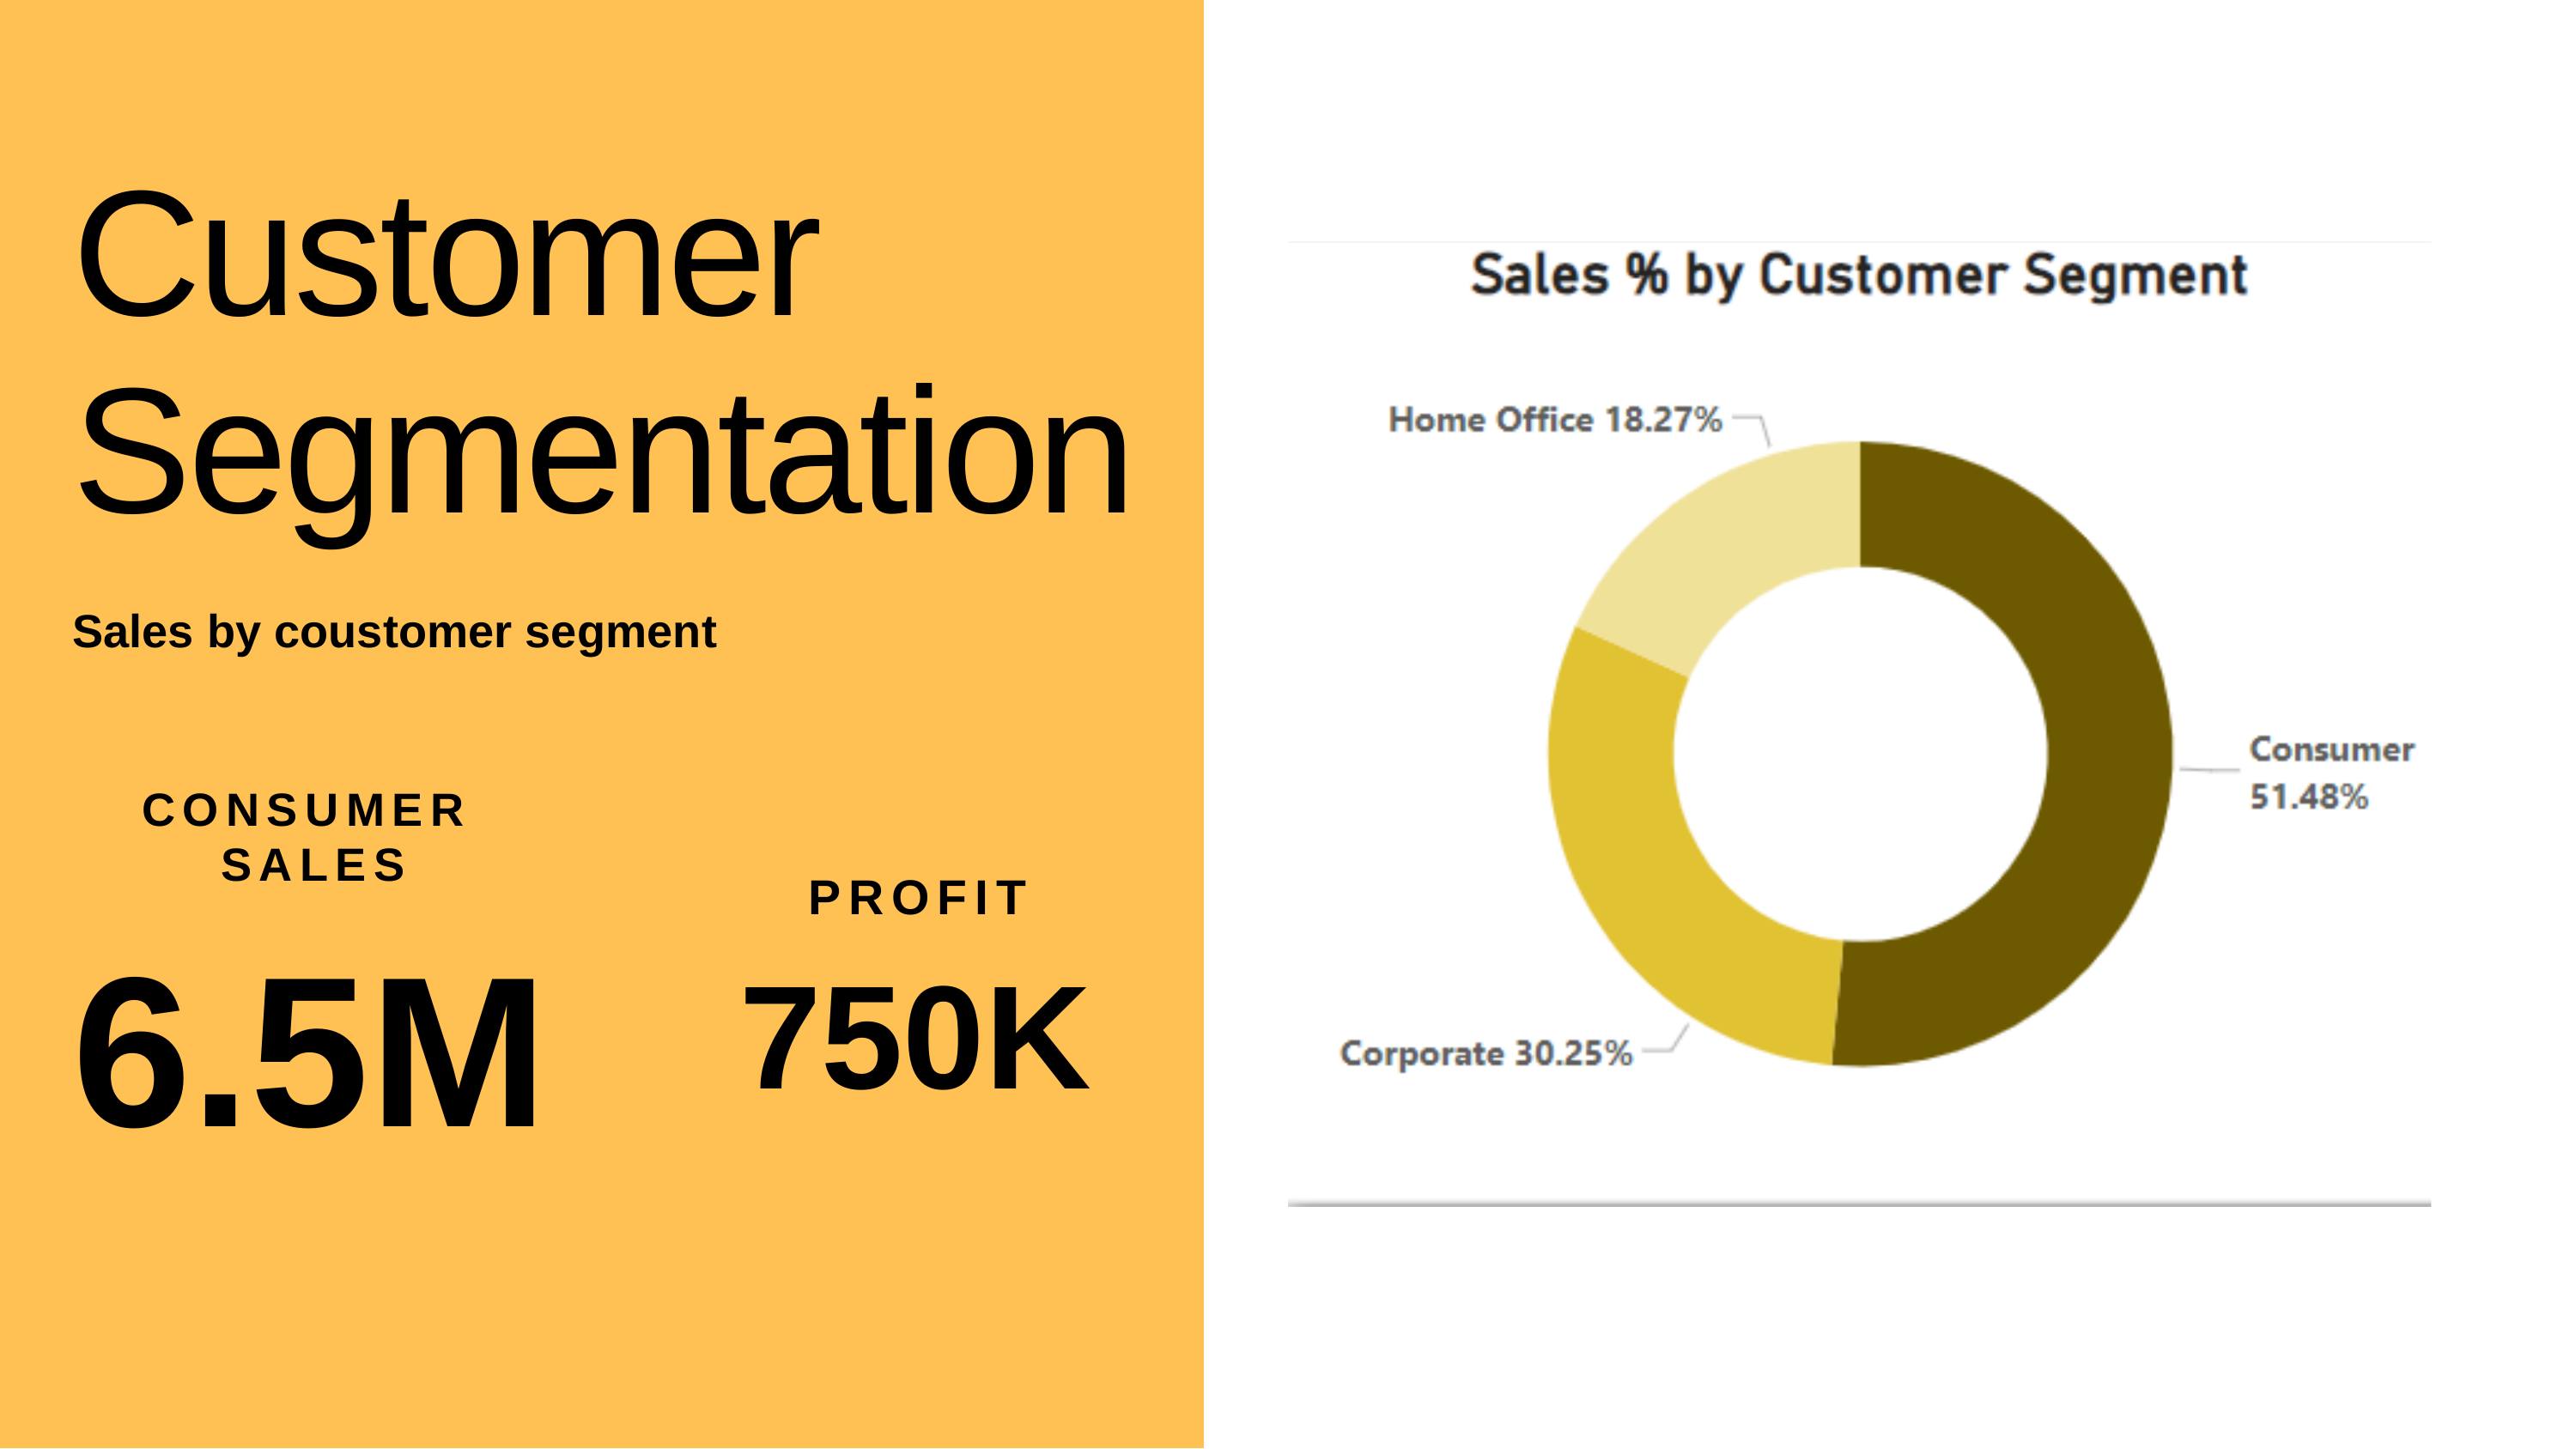

Customer Segmentation
Sales by coustomer segment

CONSUMER
SALES
6.5M

PROFIT
750K